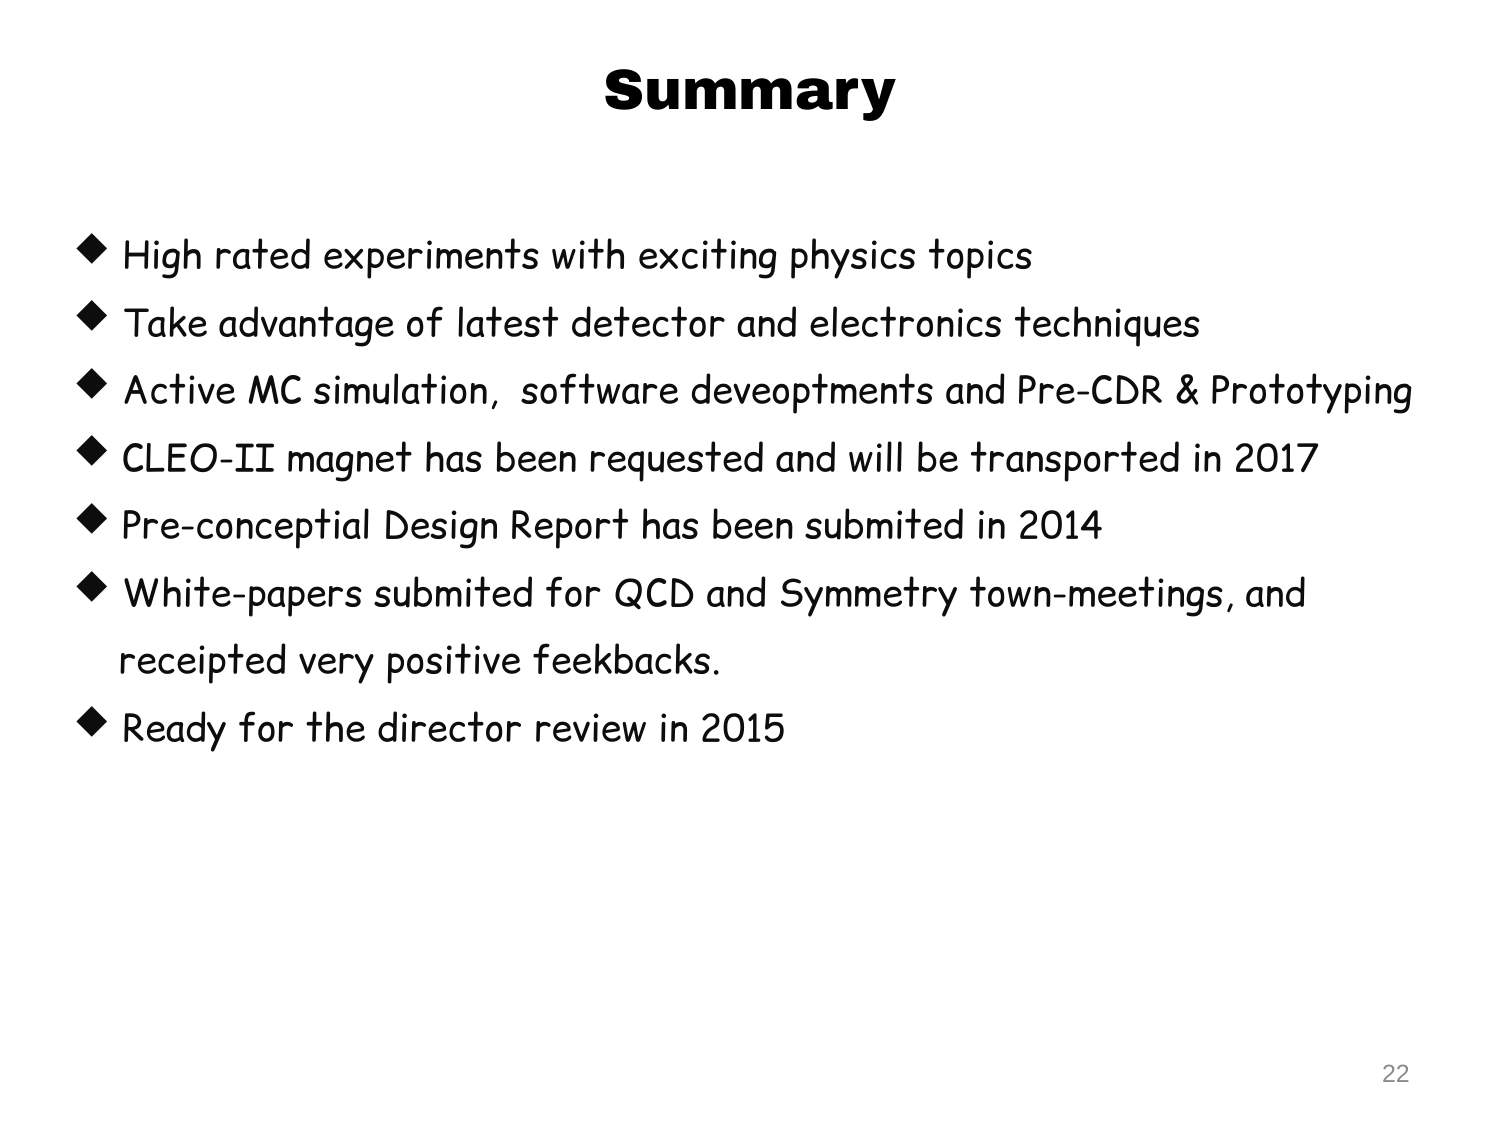

# Summary
 High rated experiments with exciting physics topics
 Take advantage of latest detector and electronics techniques
 Active MC simulation,  software deveoptments and Pre-CDR & Prototyping
 CLEO-II magnet has been requested and will be transported in 2017
 Pre-conceptial Design Report has been submited in 2014
 White-papers submited for QCD and Symmetry town-meetings, and
    receipted very positive feekbacks.
 Ready for the director review in 2015

22